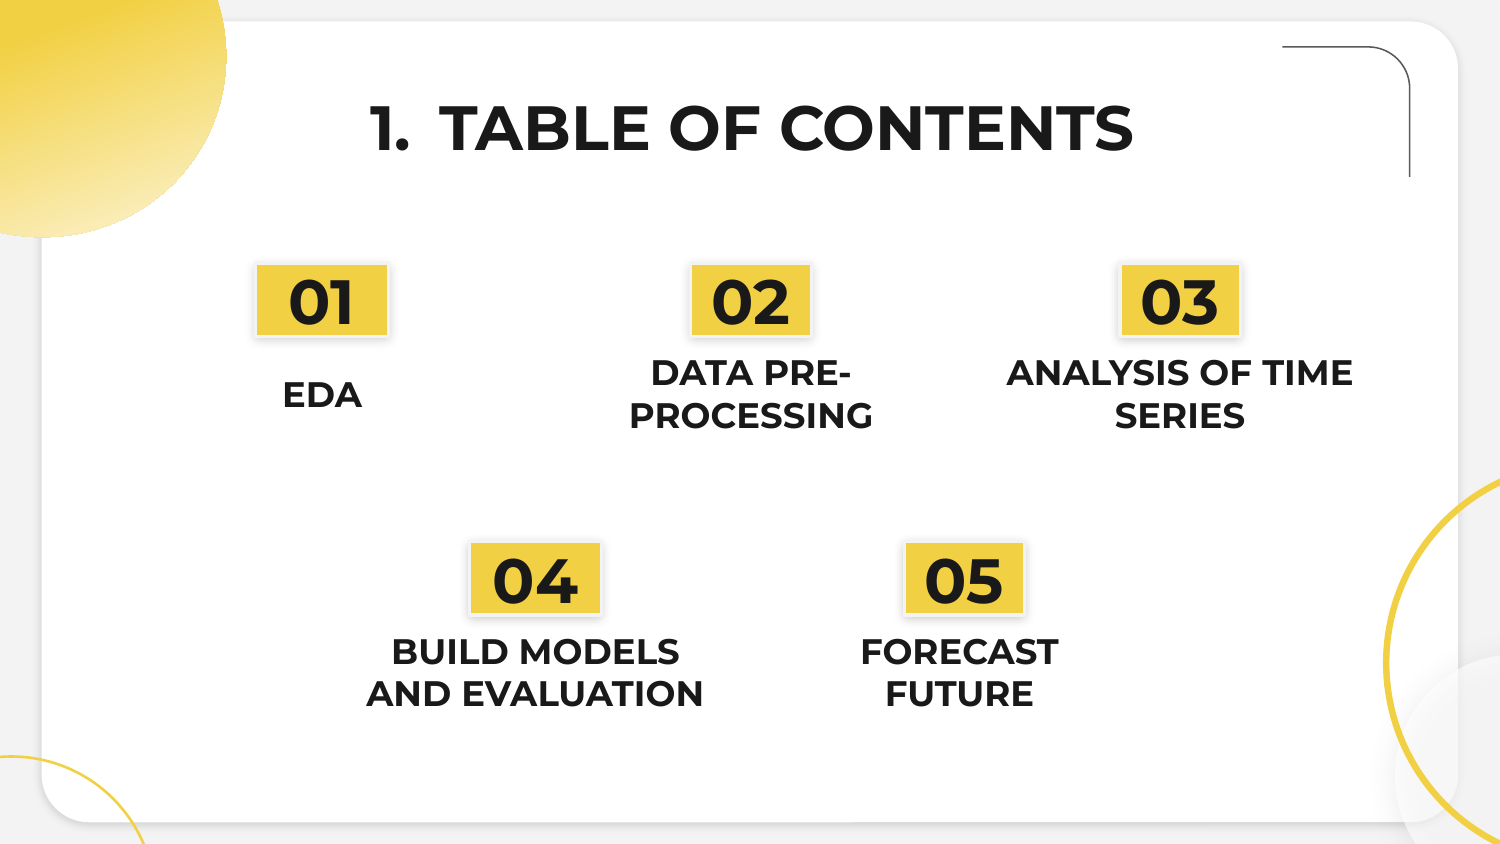

# TABLE OF CONTENTS
03
02
01
ANALYSIS OF TIME SERIES
DATA PRE-PROCESSING
EDA
05
04
BUILD MODELS AND EVALUATION
FORECAST
FUTURE